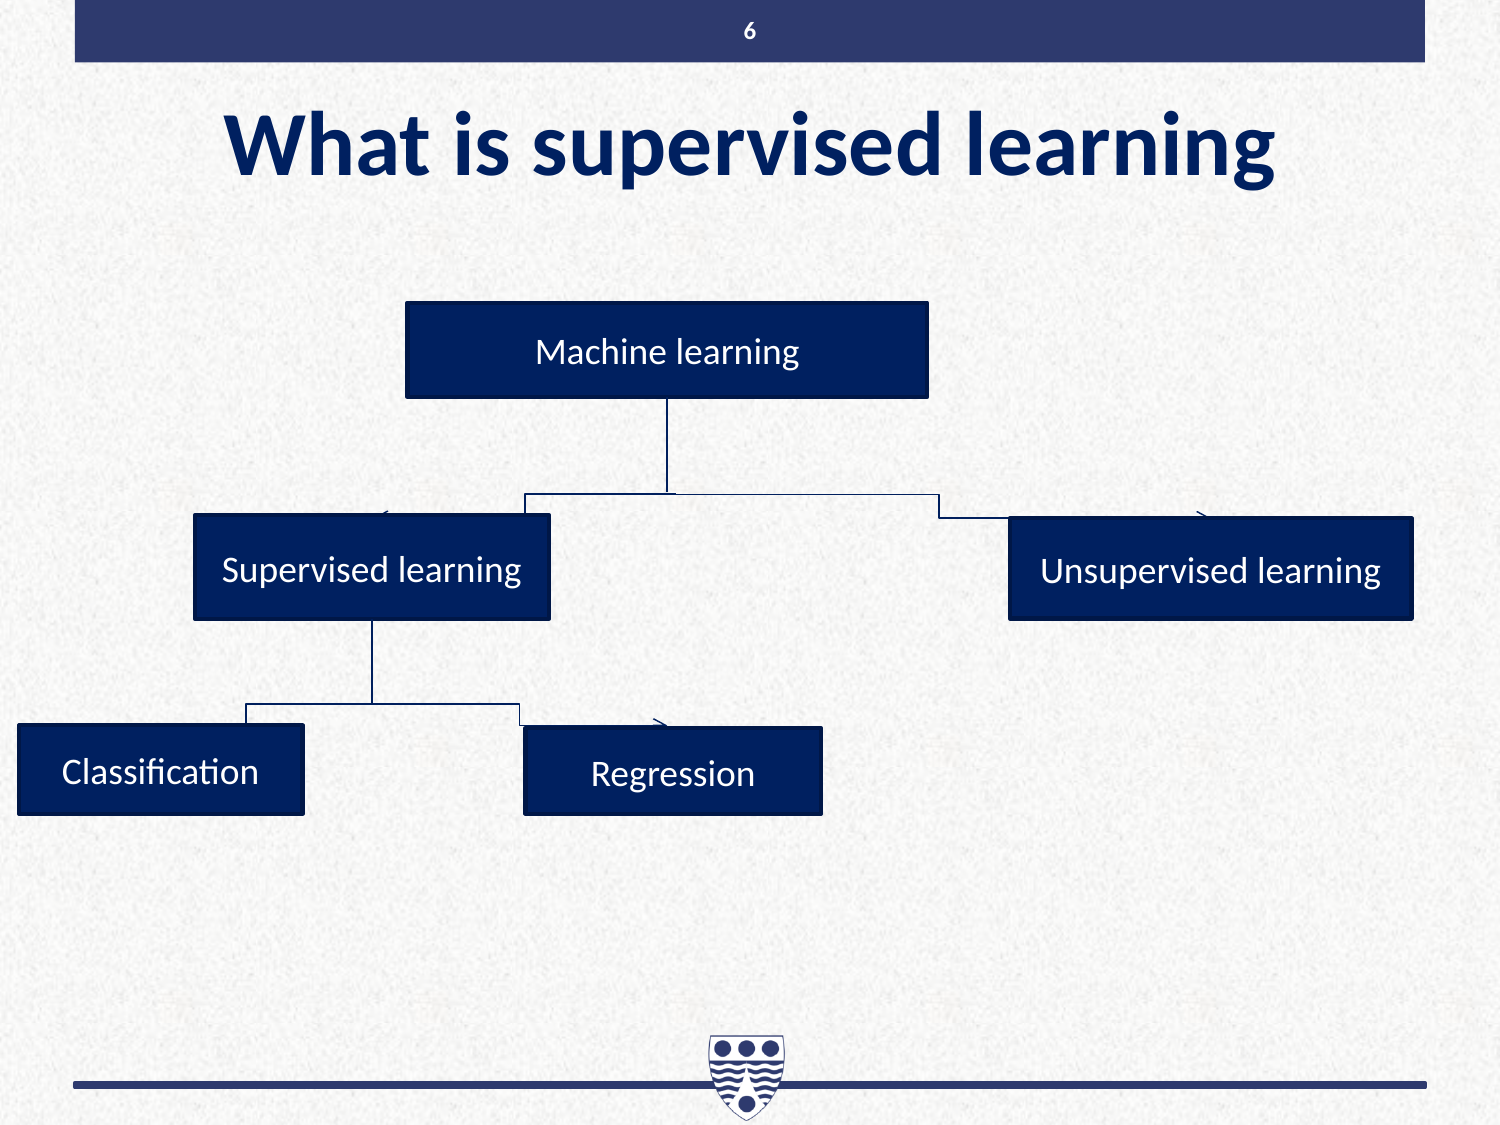

6
# What is supervised learning
Machine learning
Supervised learning
Unsupervised learning
Classification
Regression